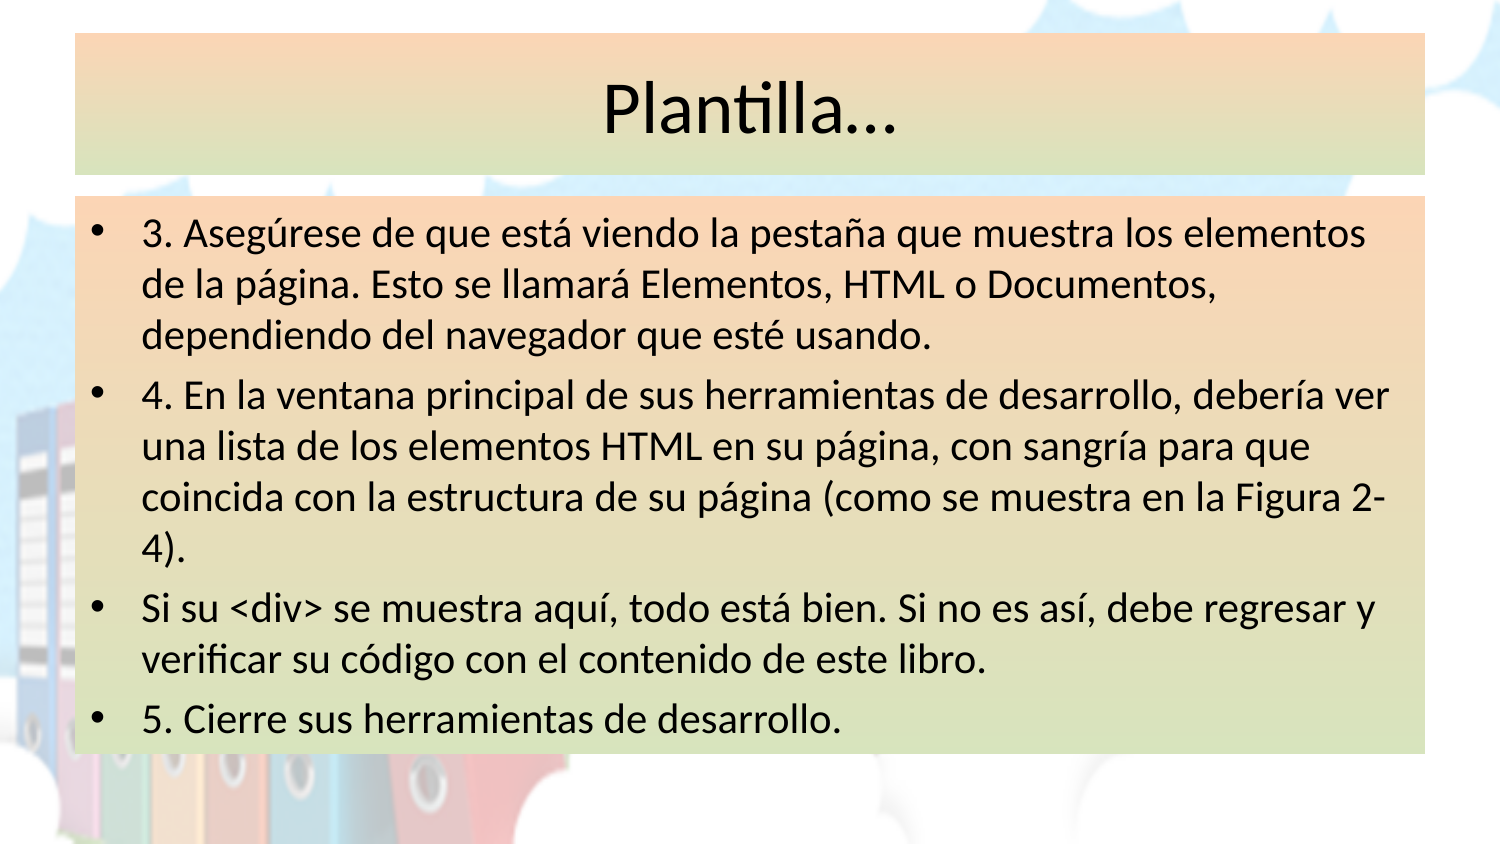

# Plantilla…
3. Asegúrese de que está viendo la pestaña que muestra los elementos de la página. Esto se llamará Elementos, HTML o Documentos, dependiendo del navegador que esté usando.
4. En la ventana principal de sus herramientas de desarrollo, debería ver una lista de los elementos HTML en su página, con sangría para que coincida con la estructura de su página (como se muestra en la Figura 2-4).
Si su <div> se muestra aquí, todo está bien. Si no es así, debe regresar y verificar su código con el contenido de este libro.
5. Cierre sus herramientas de desarrollo.